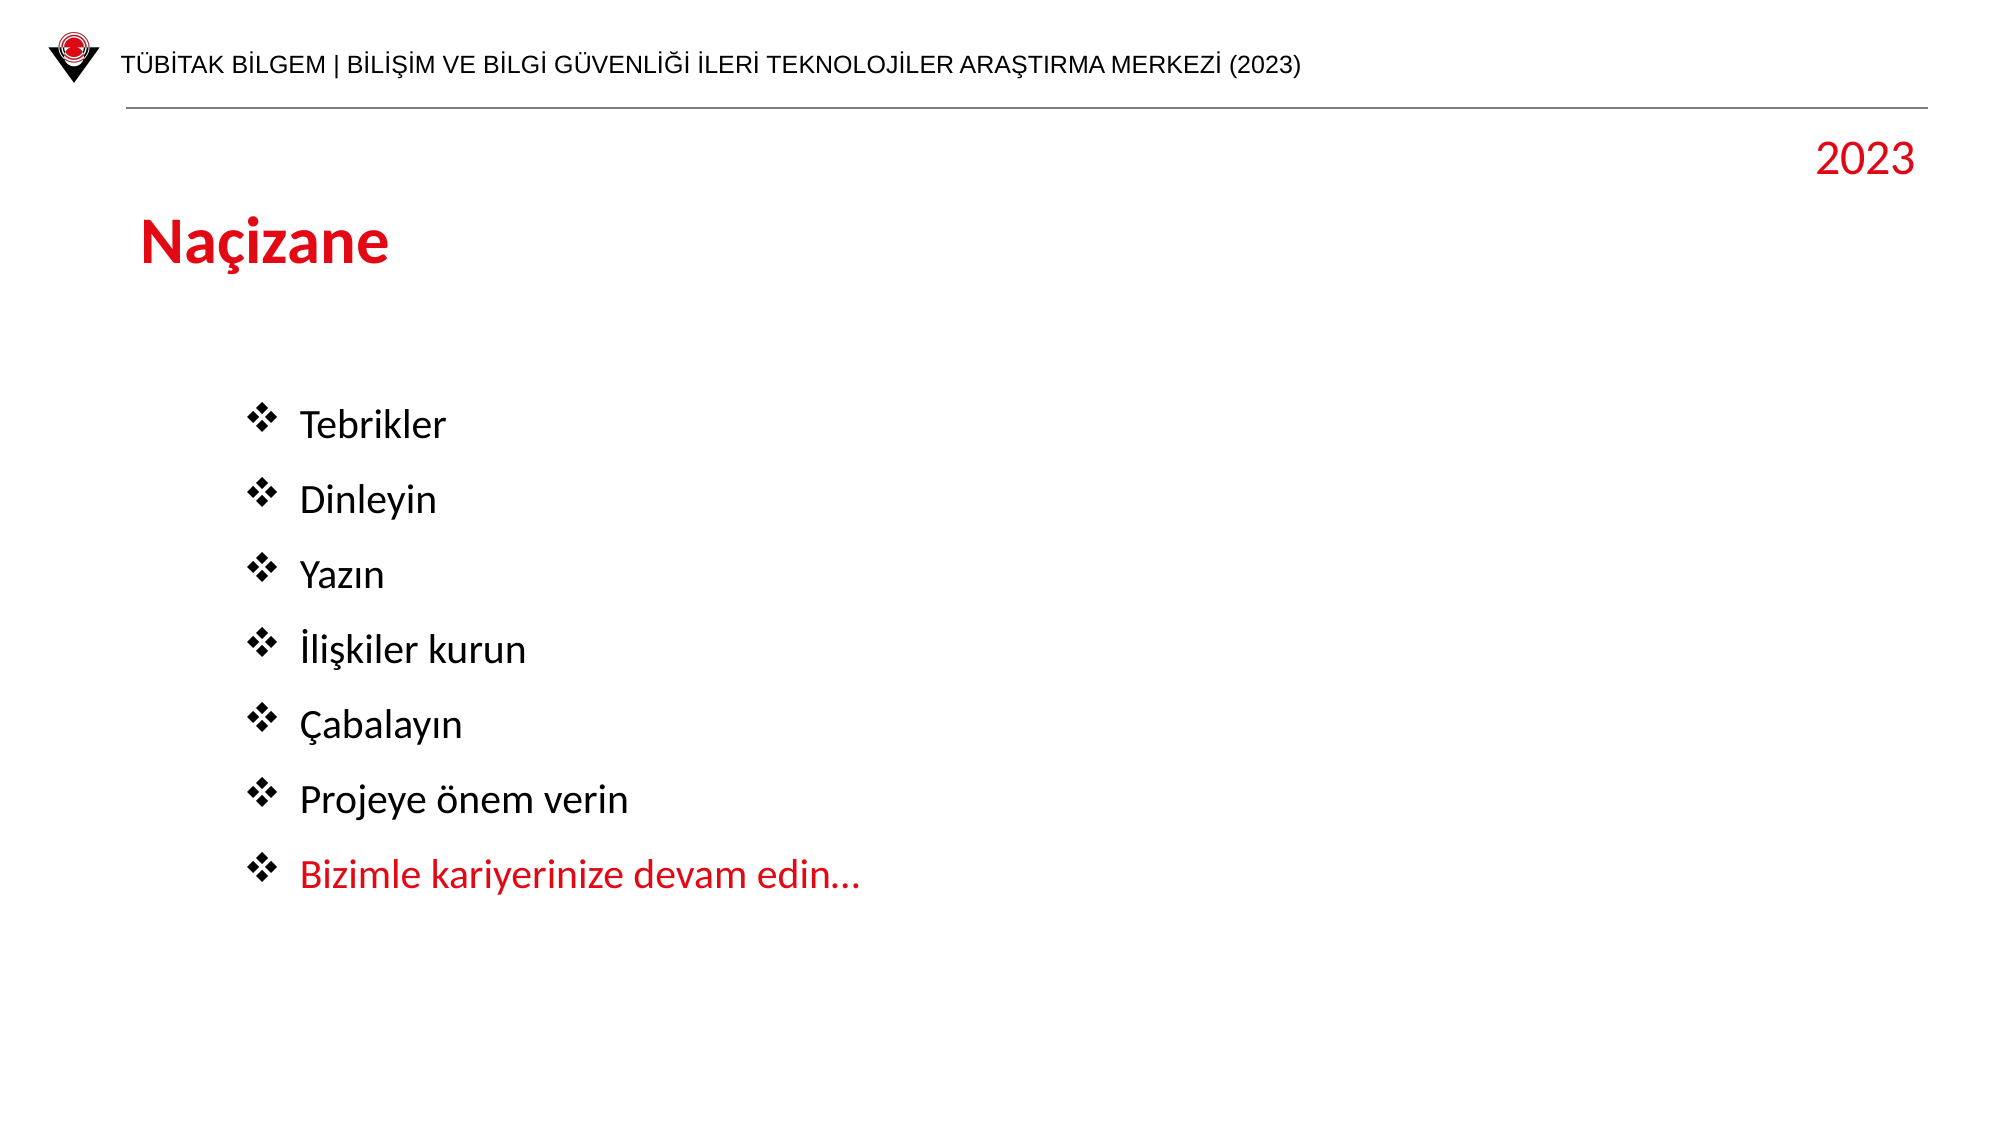

2023
Naçizane
Tebrikler
Dinleyin
Yazın
İlişkiler kurun
Çabalayın
Projeye önem verin
Bizimle kariyerinize devam edin…